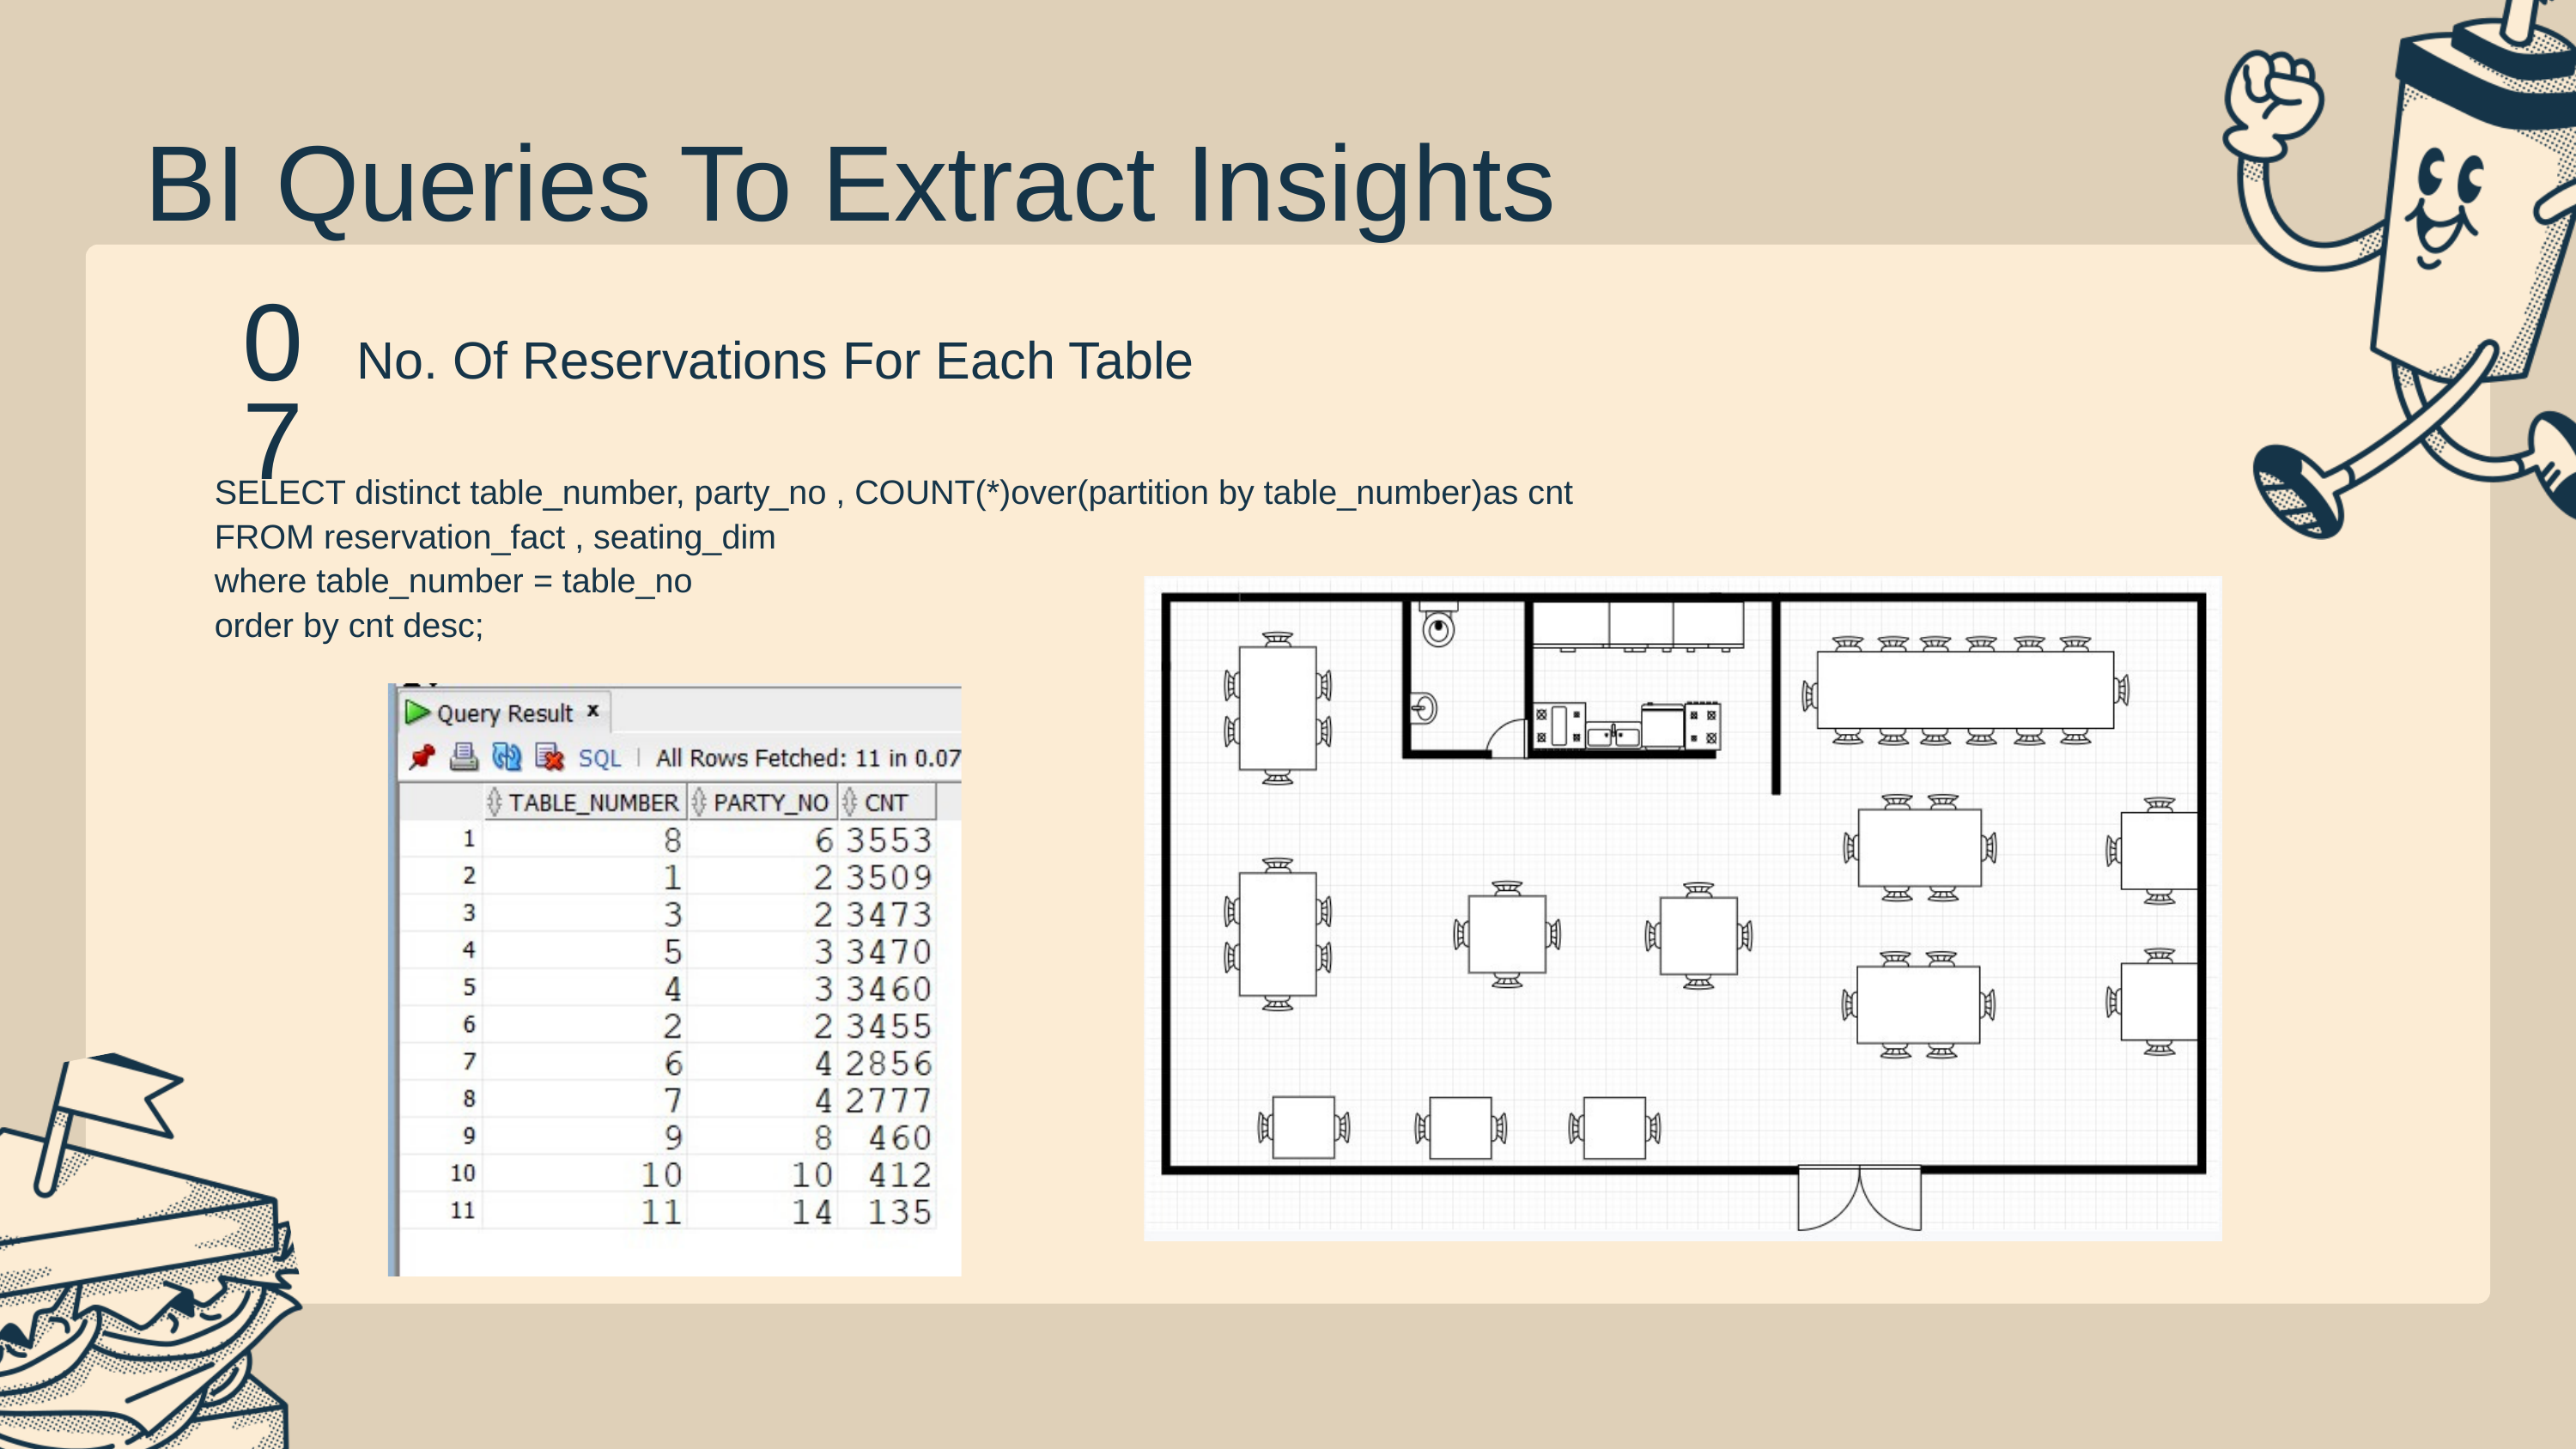

BI Queries To Extract Insights

07
No. Of Reservations For Each Table
SELECT distinct table_number, party_no , COUNT(*)over(partition by table_number)as cnt
FROM reservation_fact , seating_dim
where table_number = table_no
order by cnt desc;